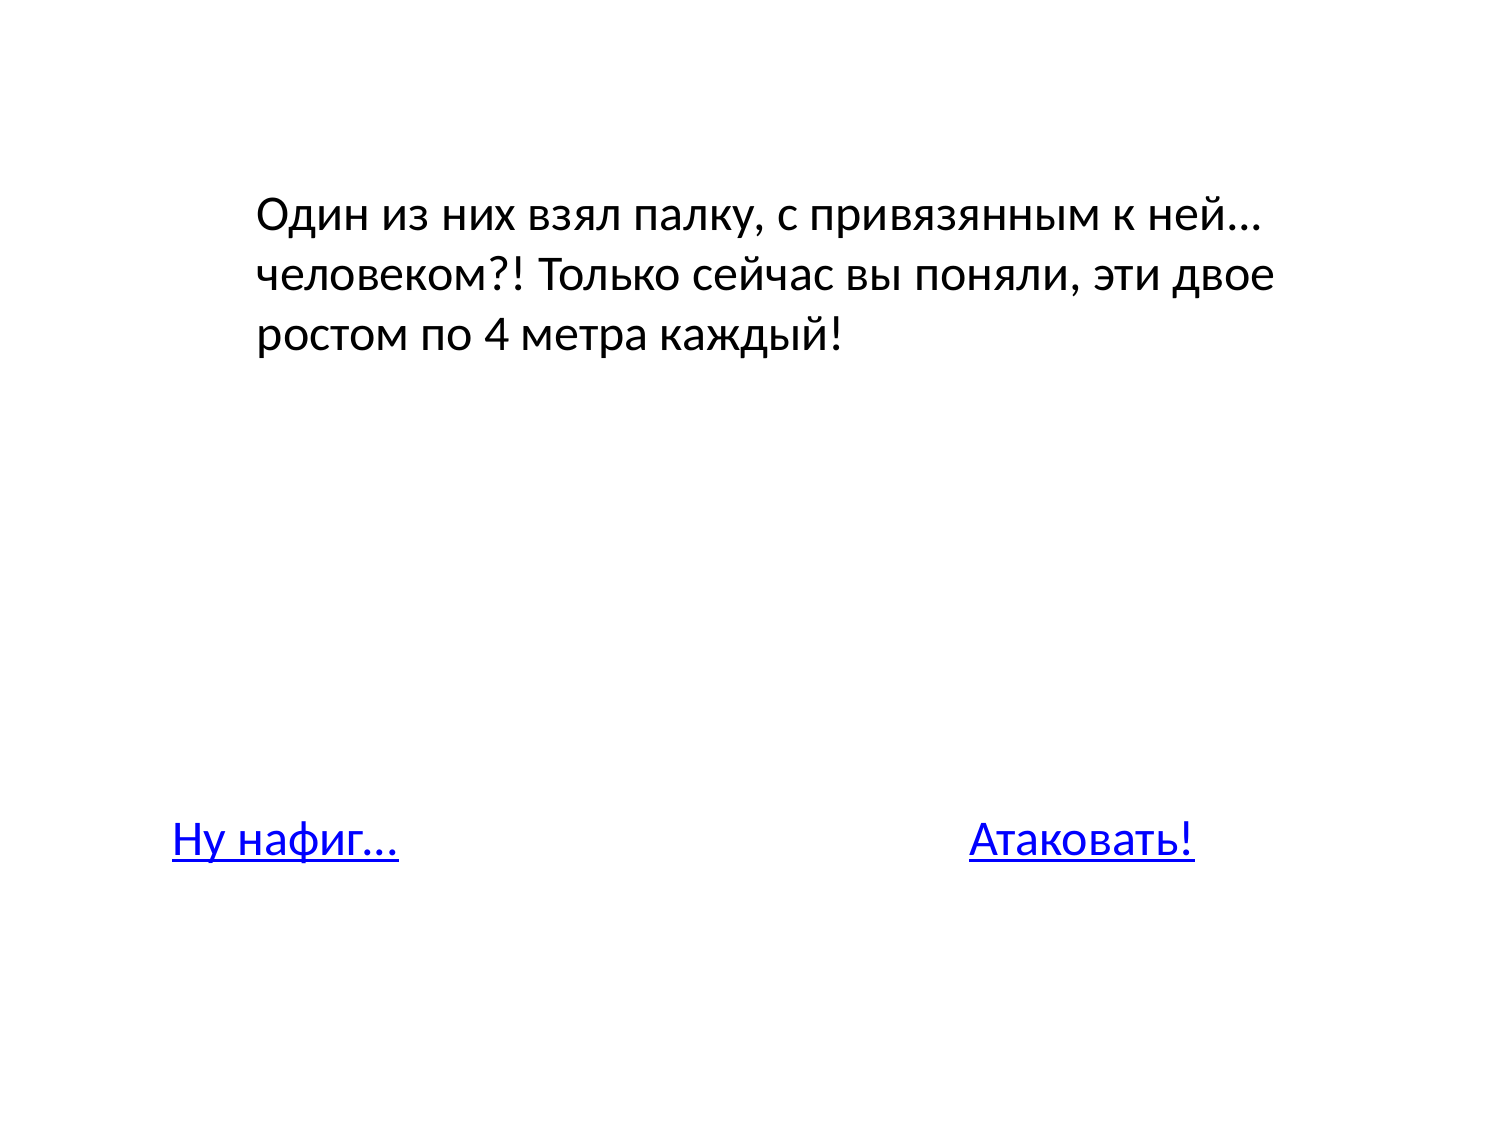

Один из них взял палку, с привязянным к ней... человеком?! Только сейчас вы поняли, эти двое  ростом по 4 метра каждый!
Ну нафиг...
Атаковать!